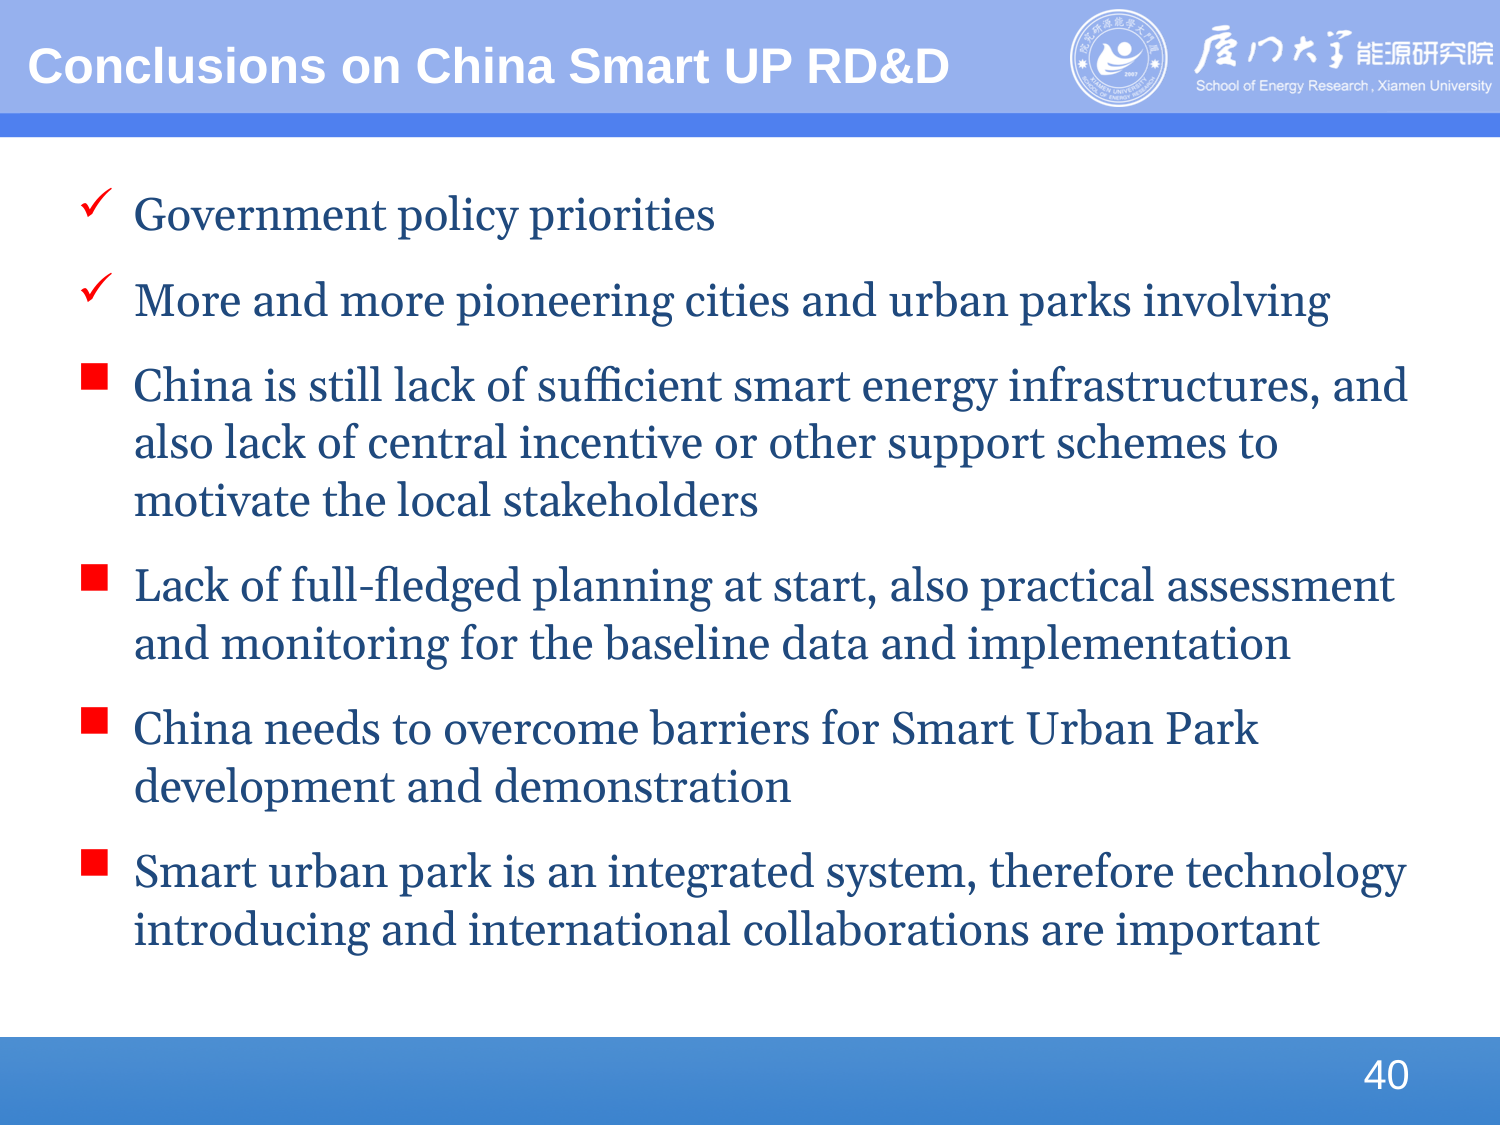

Conclusions on China Smart UP RD&D
Government policy priorities
More and more pioneering cities and urban parks involving
China is still lack of sufficient smart energy infrastructures, and also lack of central incentive or other support schemes to motivate the local stakeholders
Lack of full-fledged planning at start, also practical assessment and monitoring for the baseline data and implementation
China needs to overcome barriers for Smart Urban Park development and demonstration
Smart urban park is an integrated system, therefore technology introducing and international collaborations are important

40